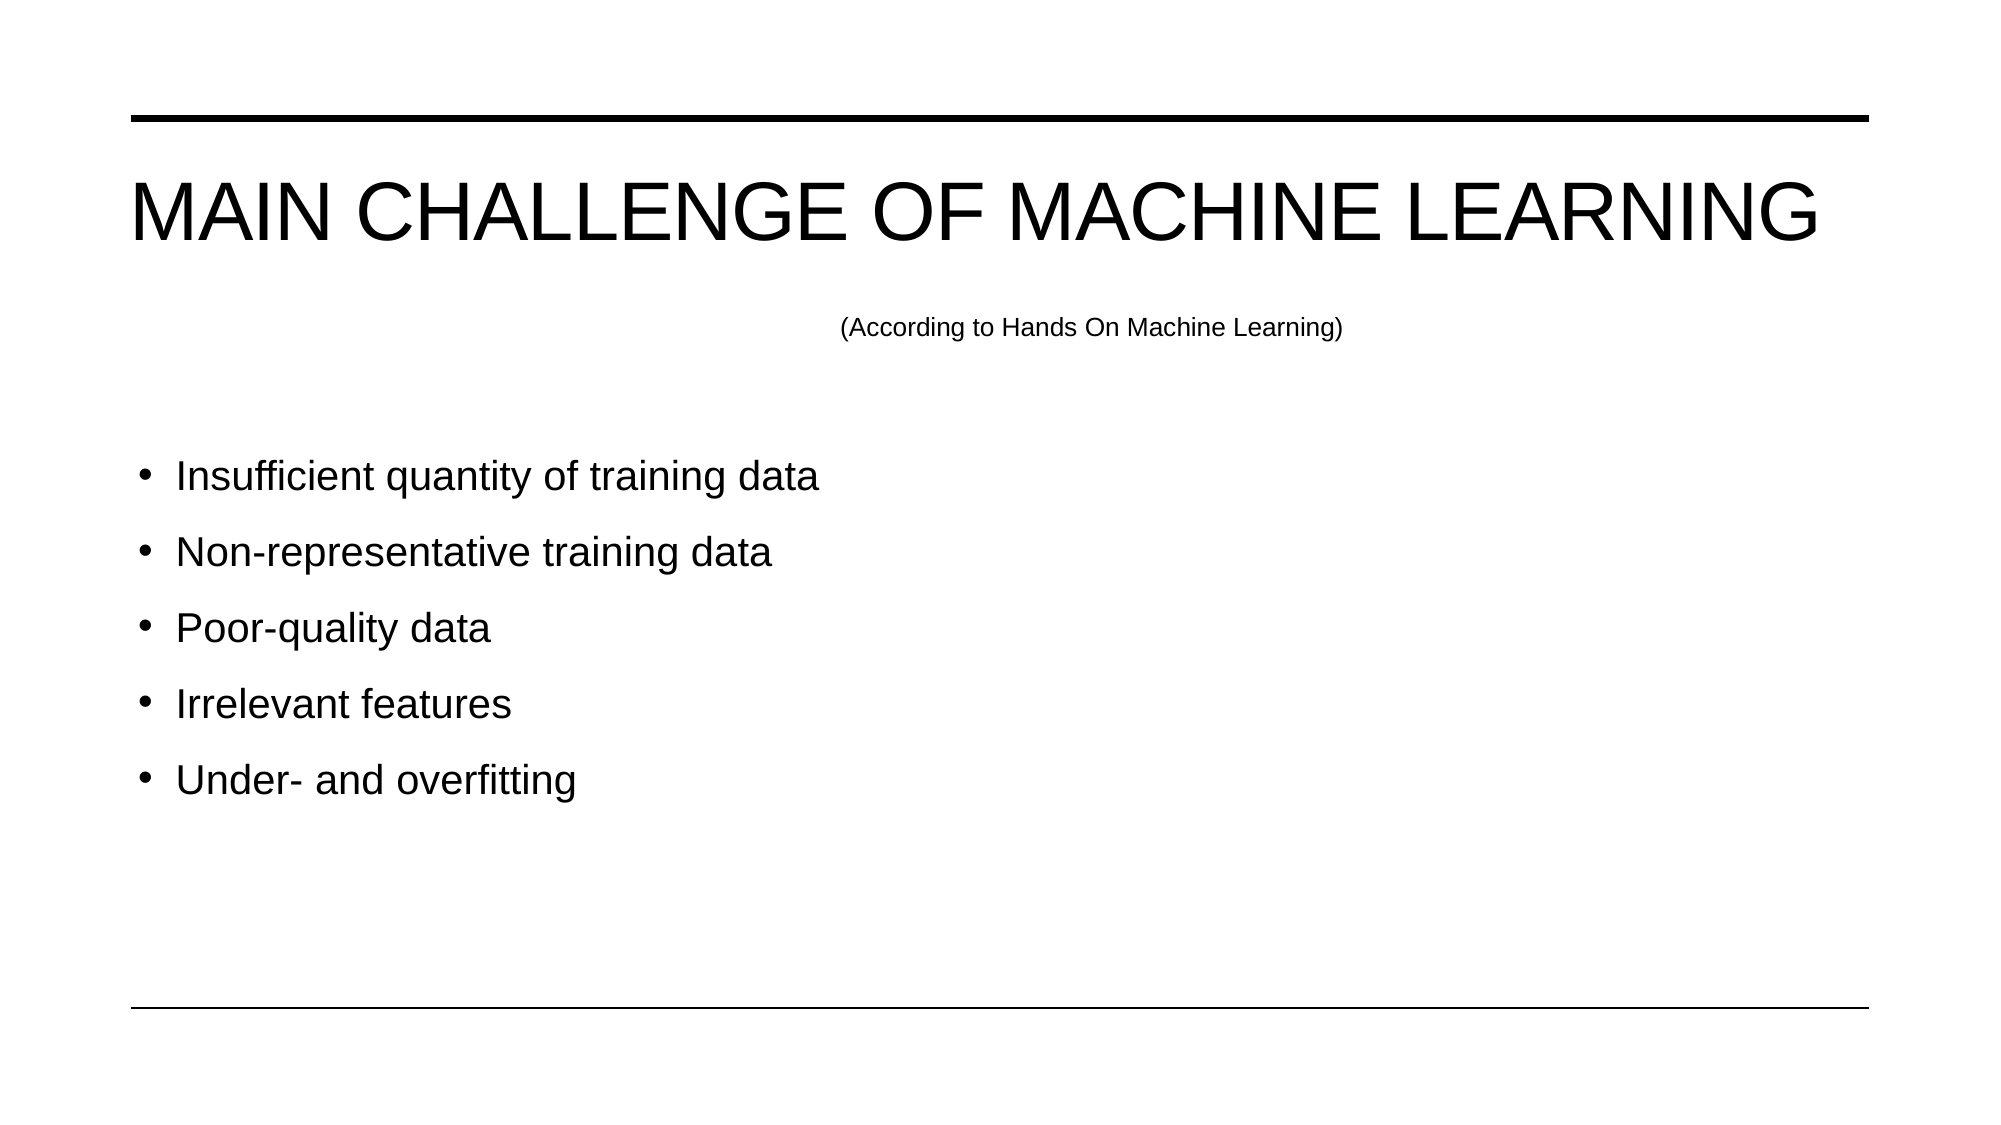

# Main Challenge of Machine Learning
(According to Hands On Machine Learning)
Insufficient quantity of training data
Non-representative training data
Poor-quality data
Irrelevant features
Under- and overfitting